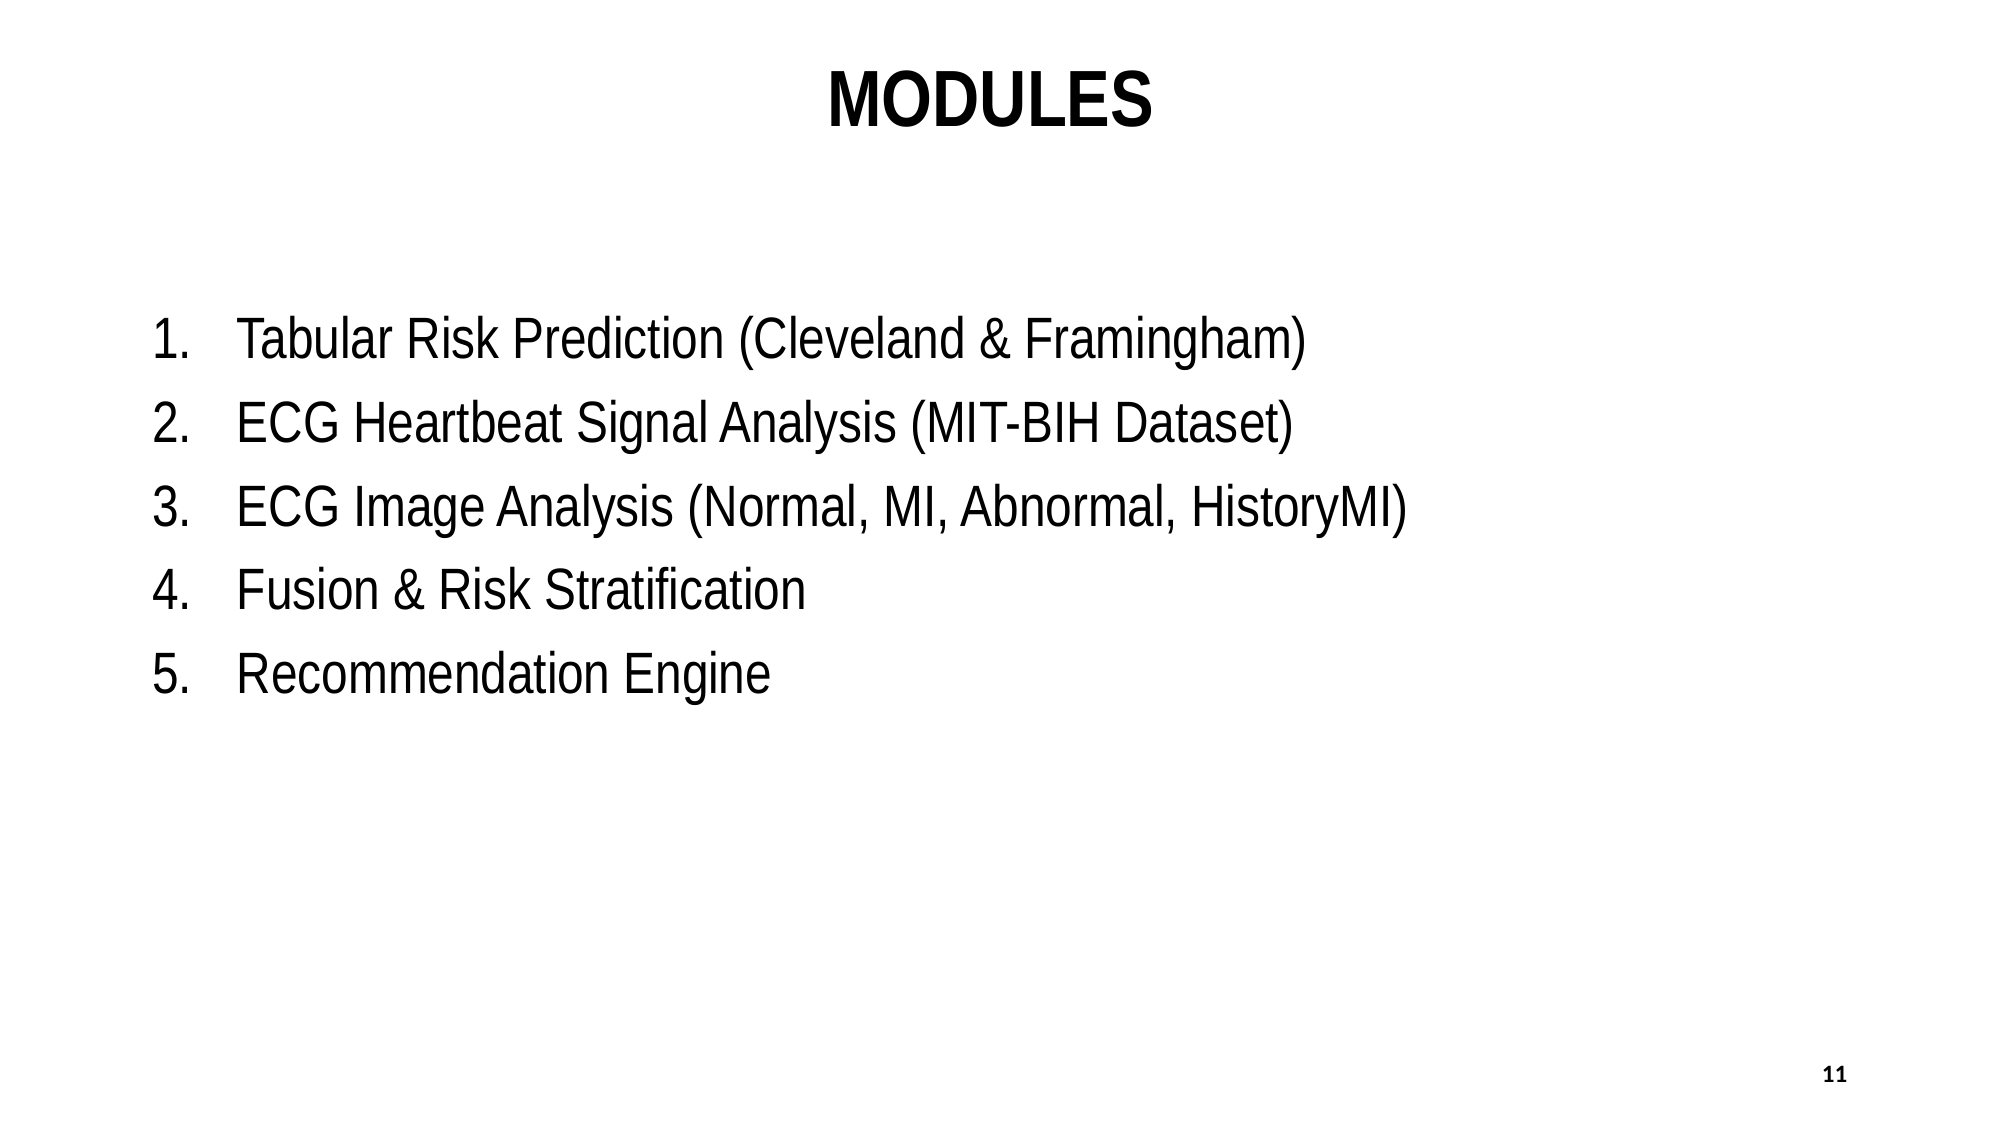

# MODULES
Tabular Risk Prediction (Cleveland & Framingham)
ECG Heartbeat Signal Analysis (MIT-BIH Dataset)
ECG Image Analysis (Normal, MI, Abnormal, HistoryMI)
Fusion & Risk Stratification
Recommendation Engine

11